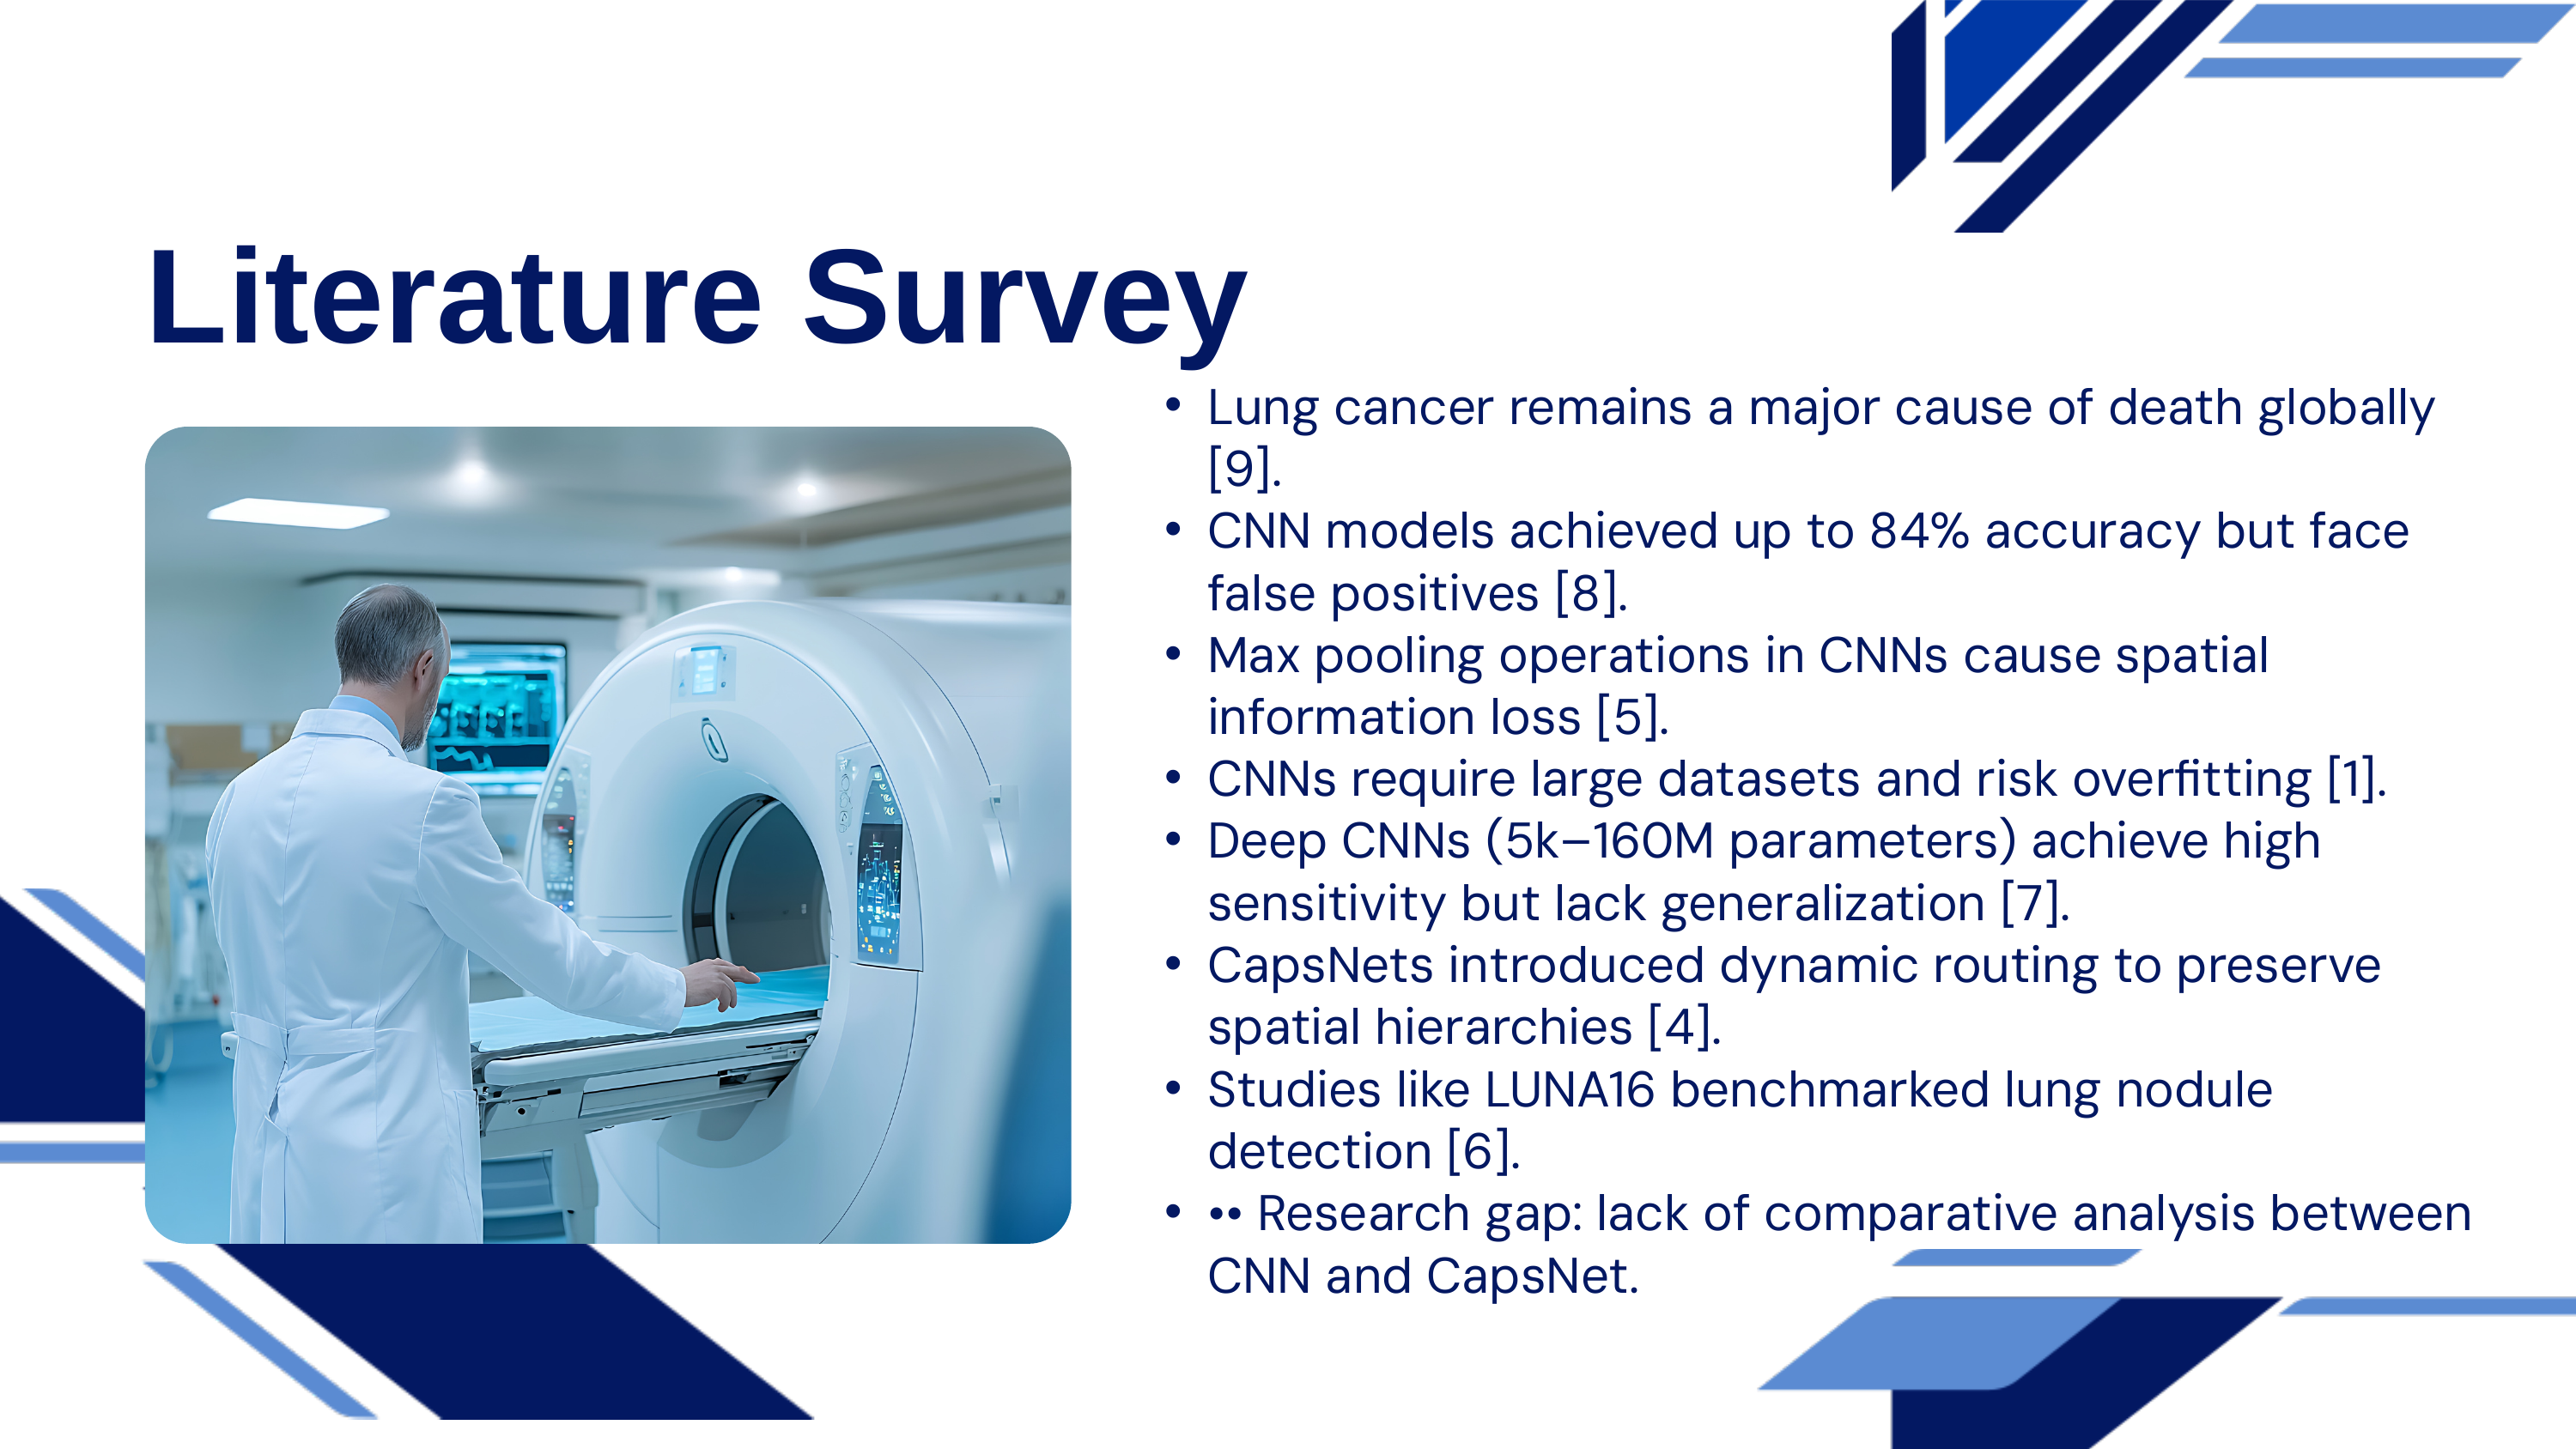

Literature Survey
Lung cancer remains a major cause of death globally [9].
CNN models achieved up to 84% accuracy but face false positives [8].
Max pooling operations in CNNs cause spatial information loss [5].
CNNs require large datasets and risk overfitting [1].
Deep CNNs (5k–160M parameters) achieve high sensitivity but lack generalization [7].
CapsNets introduced dynamic routing to preserve spatial hierarchies [4].
Studies like LUNA16 benchmarked lung nodule detection [6].
•• Research gap: lack of comparative analysis between CNN and CapsNet.